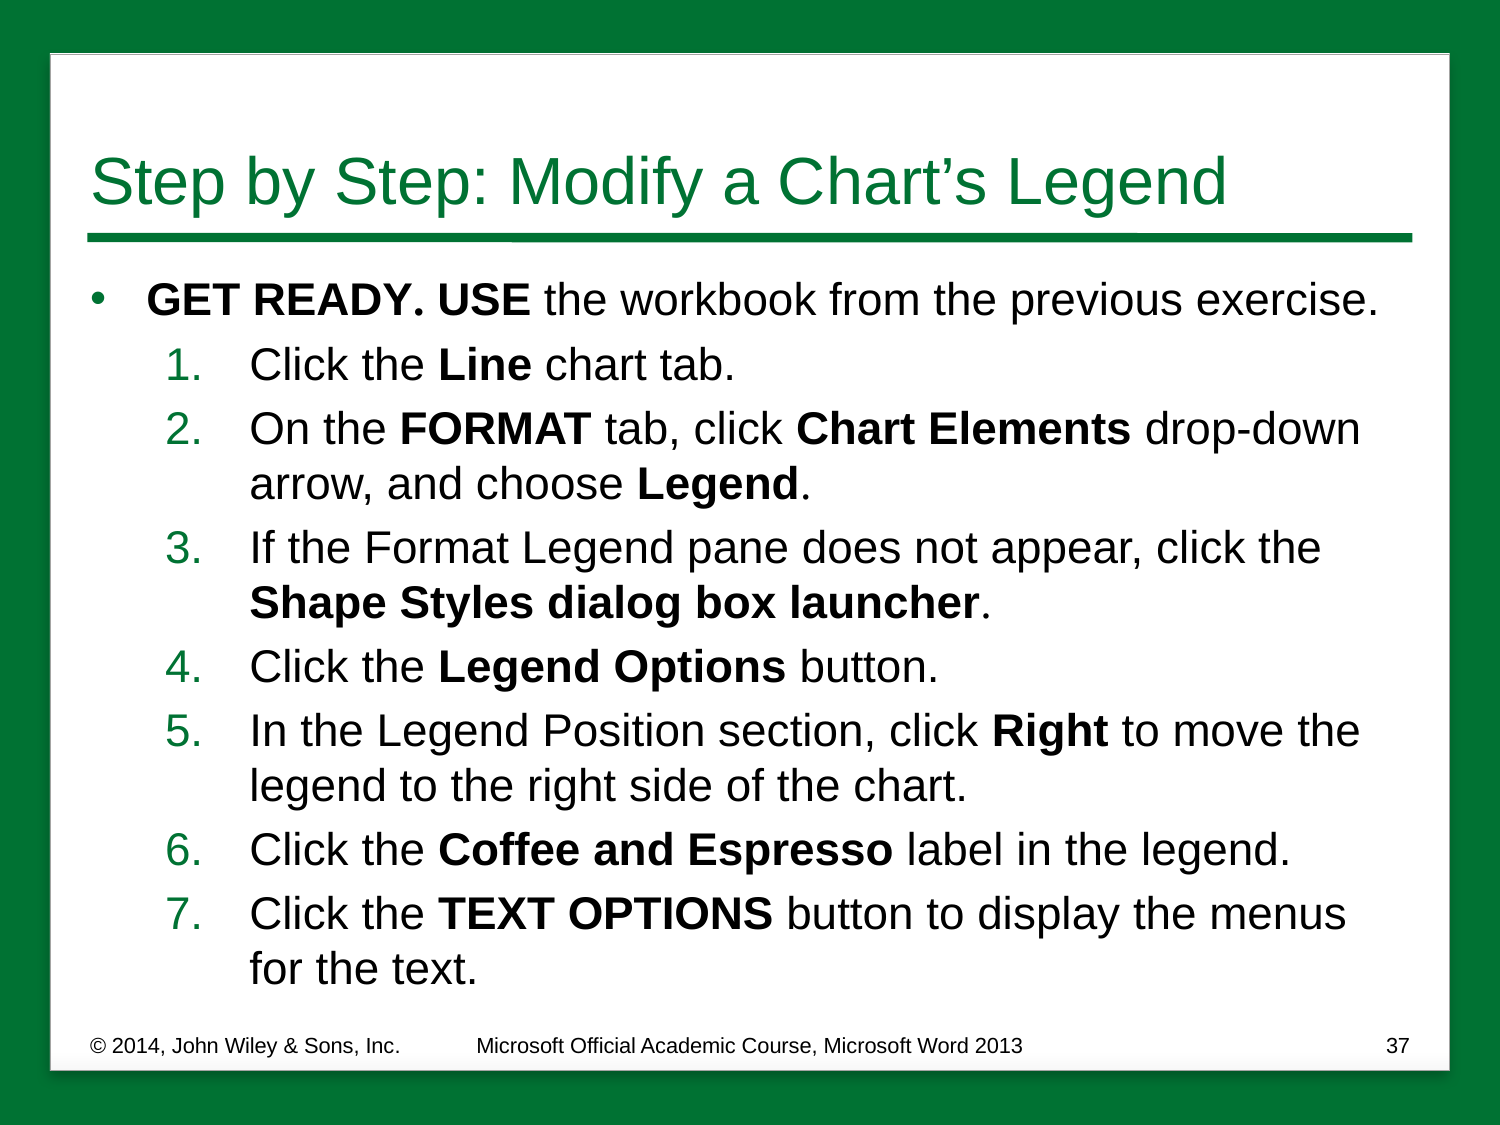

# Step by Step: Modify a Chart’s Legend
GET READY. USE the workbook from the previous exercise.
Click the Line chart tab.
On the FORMAT tab, click Chart Elements drop-down arrow, and choose Legend.
If the Format Legend pane does not appear, click the Shape Styles dialog box launcher.
Click the Legend Options button.
In the Legend Position section, click Right to move the legend to the right side of the chart.
Click the Coffee and Espresso label in the legend.
Click the TEXT OPTIONS button to display the menus for the text.

© 2014, John Wiley & Sons, Inc.
Microsoft Official Academic Course, Microsoft Word 2013
37